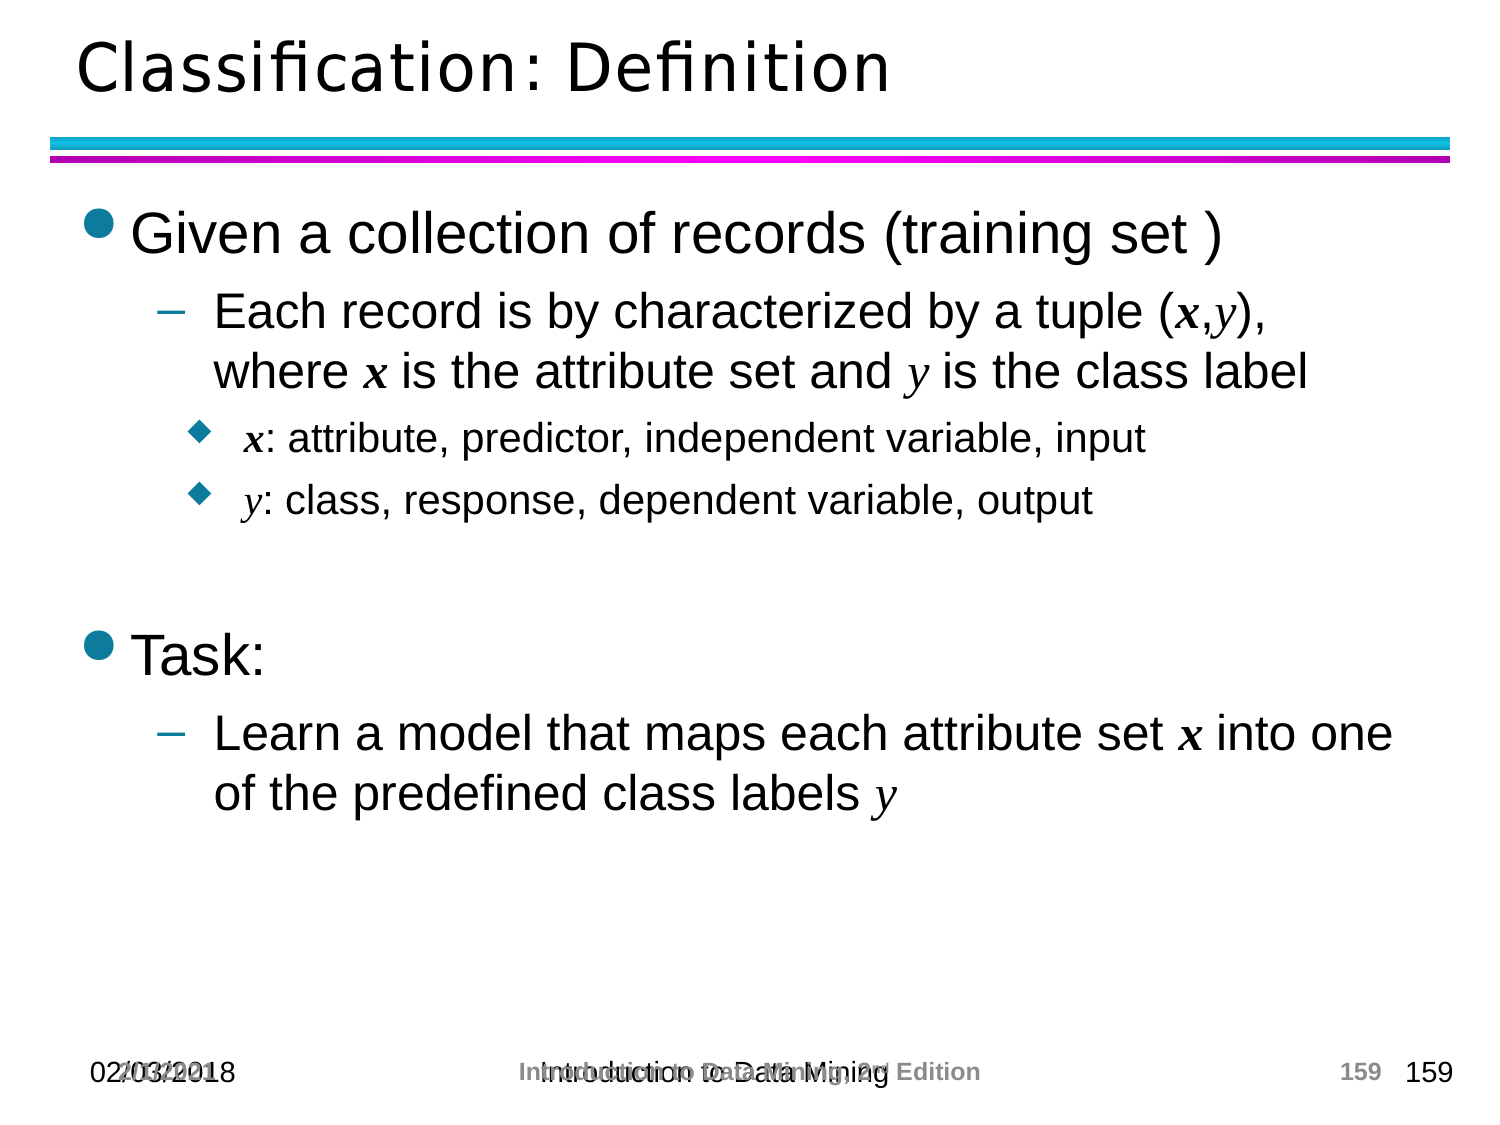

# Classification: Definition
Given a collection of records (training set )
Each record is by characterized by a tuple (x,y), where x is the attribute set and y is the class label
 x: attribute, predictor, independent variable, input
 y: class, response, dependent variable, output

Task:
Learn a model that maps each attribute set x into one of the predefined class labels y
2/1/2021
Introduction to Data Mining, 2nd Edition
159